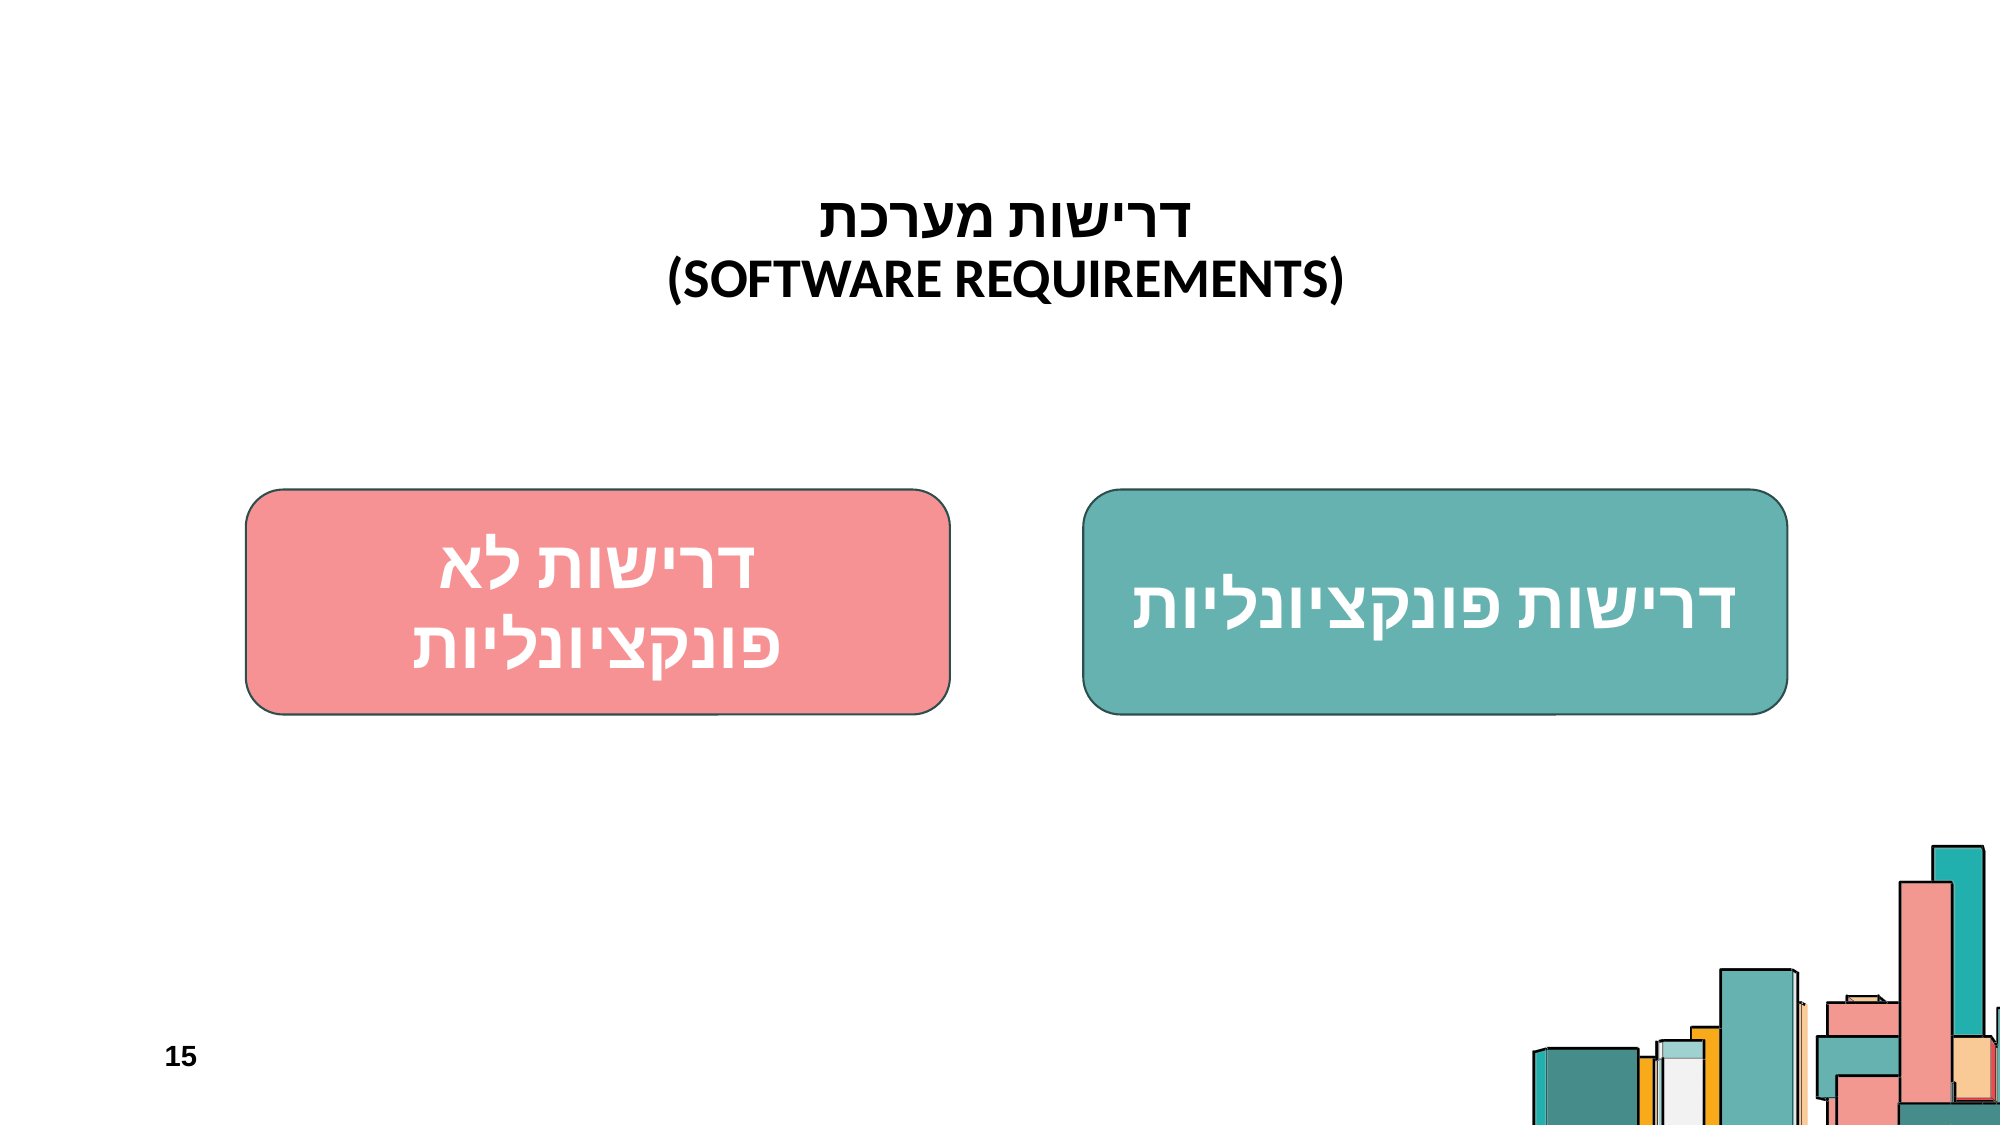

# דרישות מערכת (Software Requirements)
דרישות לא פונקציונליות
דרישות פונקציונליות
15